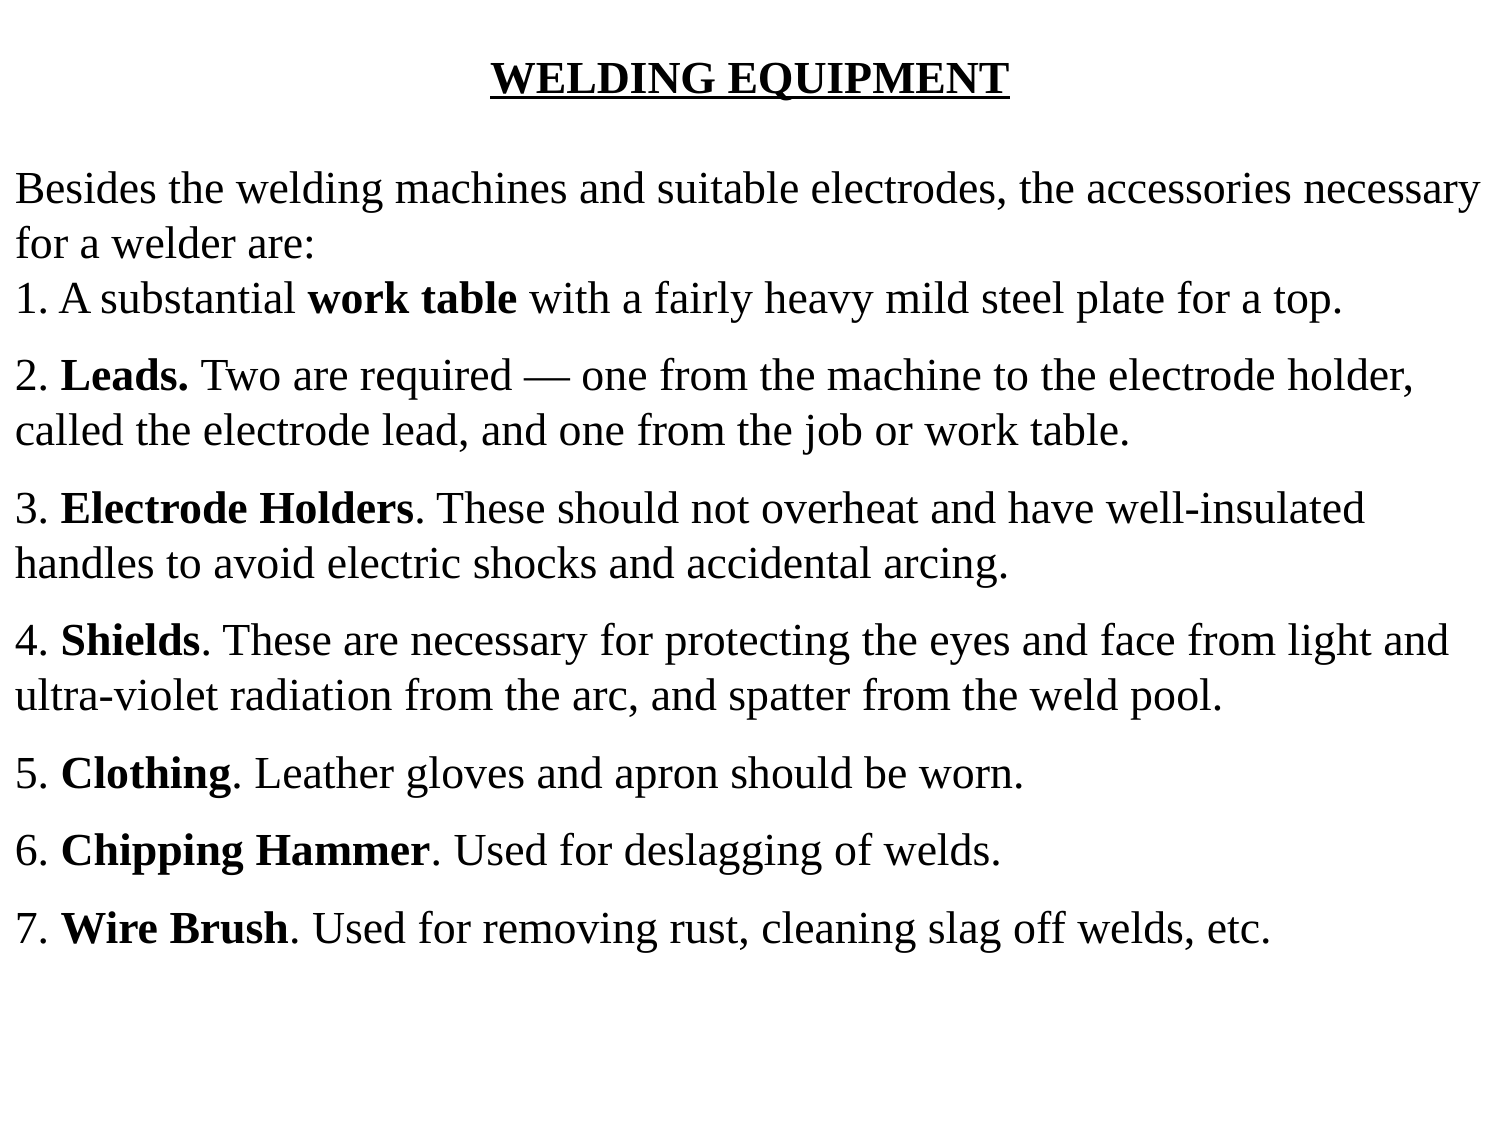

WELDING EQUIPMENT

Besides the welding machines and suitable electrodes, the accessories necessary for a welder are:
1. A substantial work table with a fairly heavy mild steel plate for a top.

2. Leads. Two are required — one from the machine to the electrode holder, called the electrode lead, and one from the job or work table.

3. Electrode Holders. These should not overheat and have well-insulated handles to avoid electric shocks and accidental arcing.

4. Shields. These are necessary for protecting the eyes and face from light and ultra-violet radiation from the arc, and spatter from the weld pool.

5. Clothing. Leather gloves and apron should be worn.

6. Chipping Hammer. Used for deslagging of welds.

7. Wire Brush. Used for removing rust, cleaning slag off welds, etc.